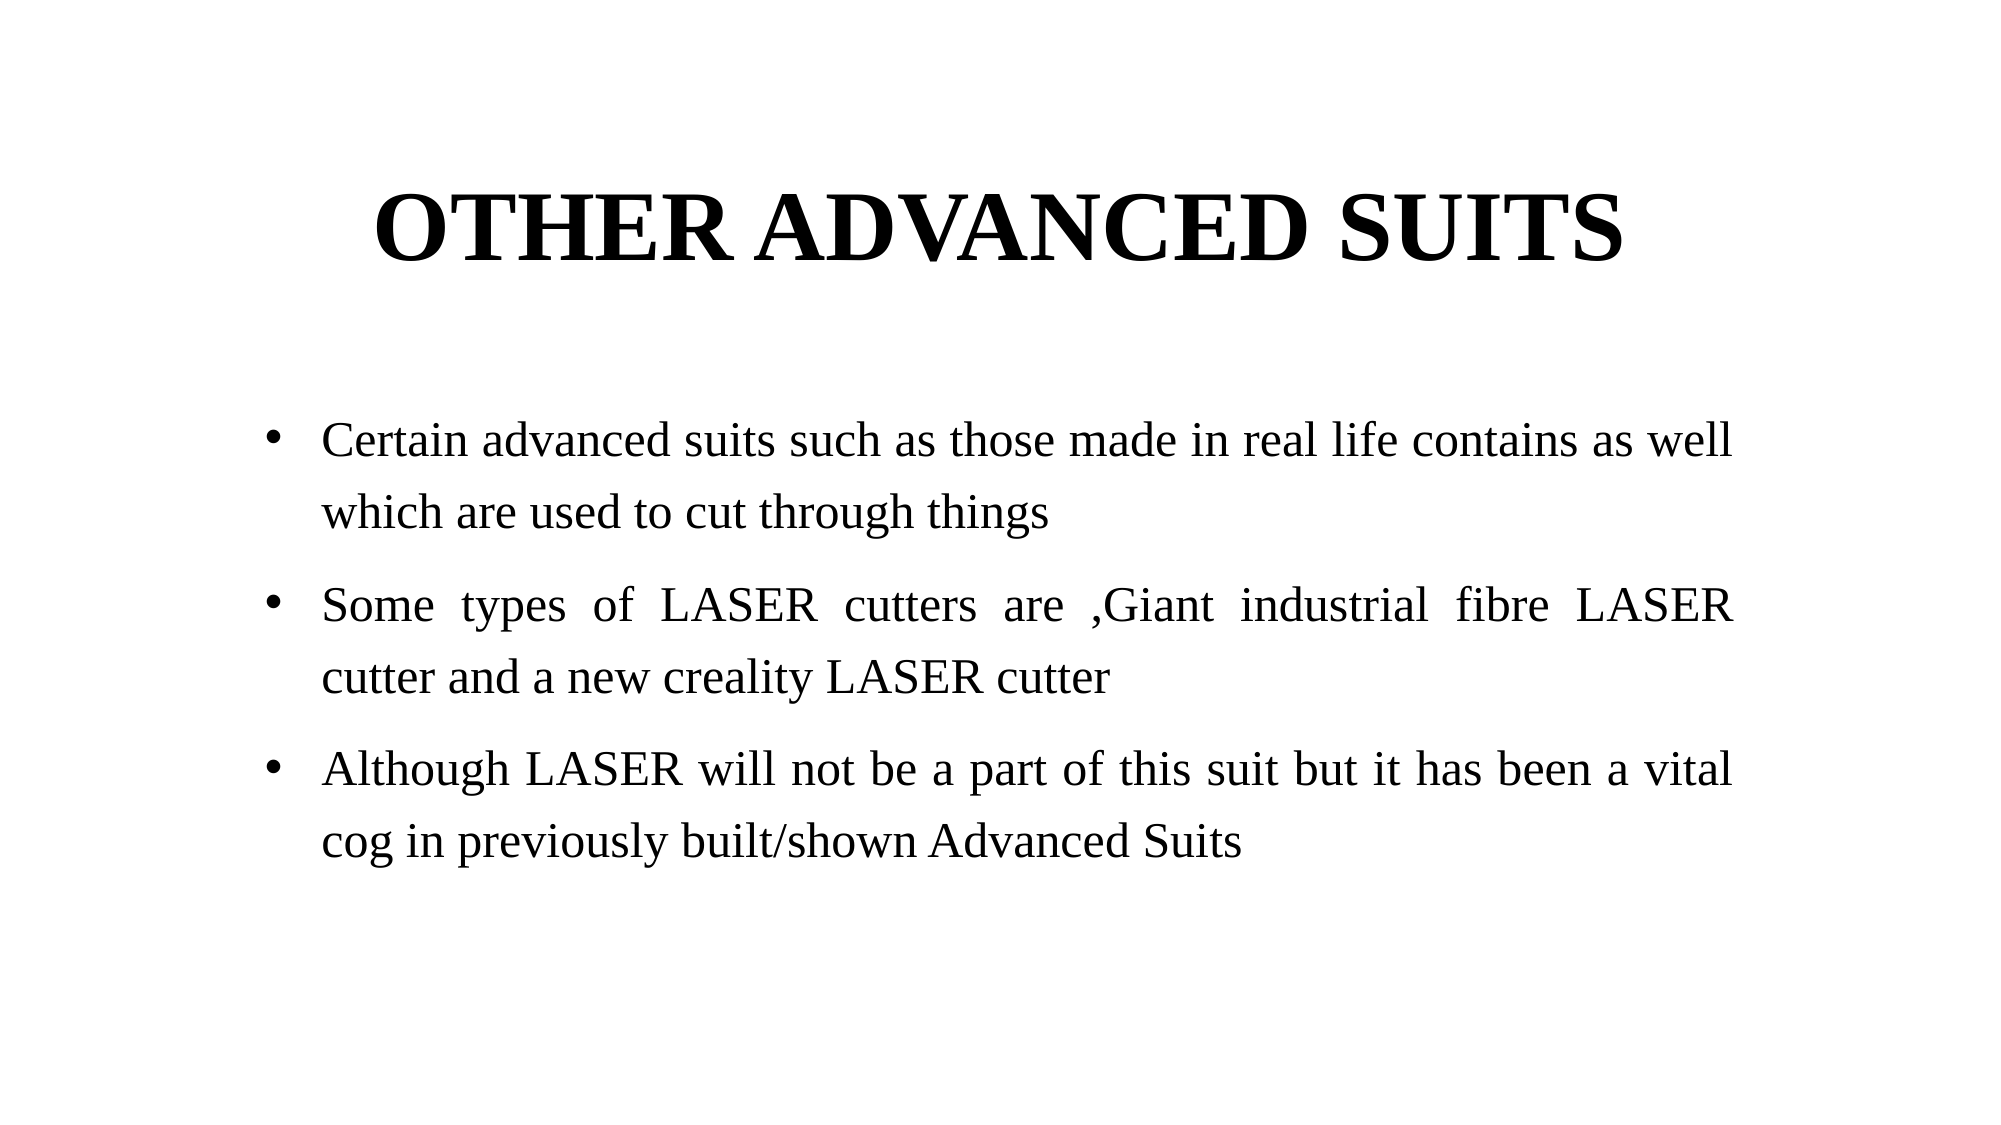

# Other Advanced Suits
Certain advanced suits such as those made in real life contains as well which are used to cut through things
Some types of LASER cutters are ,Giant industrial fibre LASER cutter and a new creality LASER cutter
Although LASER will not be a part of this suit but it has been a vital cog in previously built/shown Advanced Suits